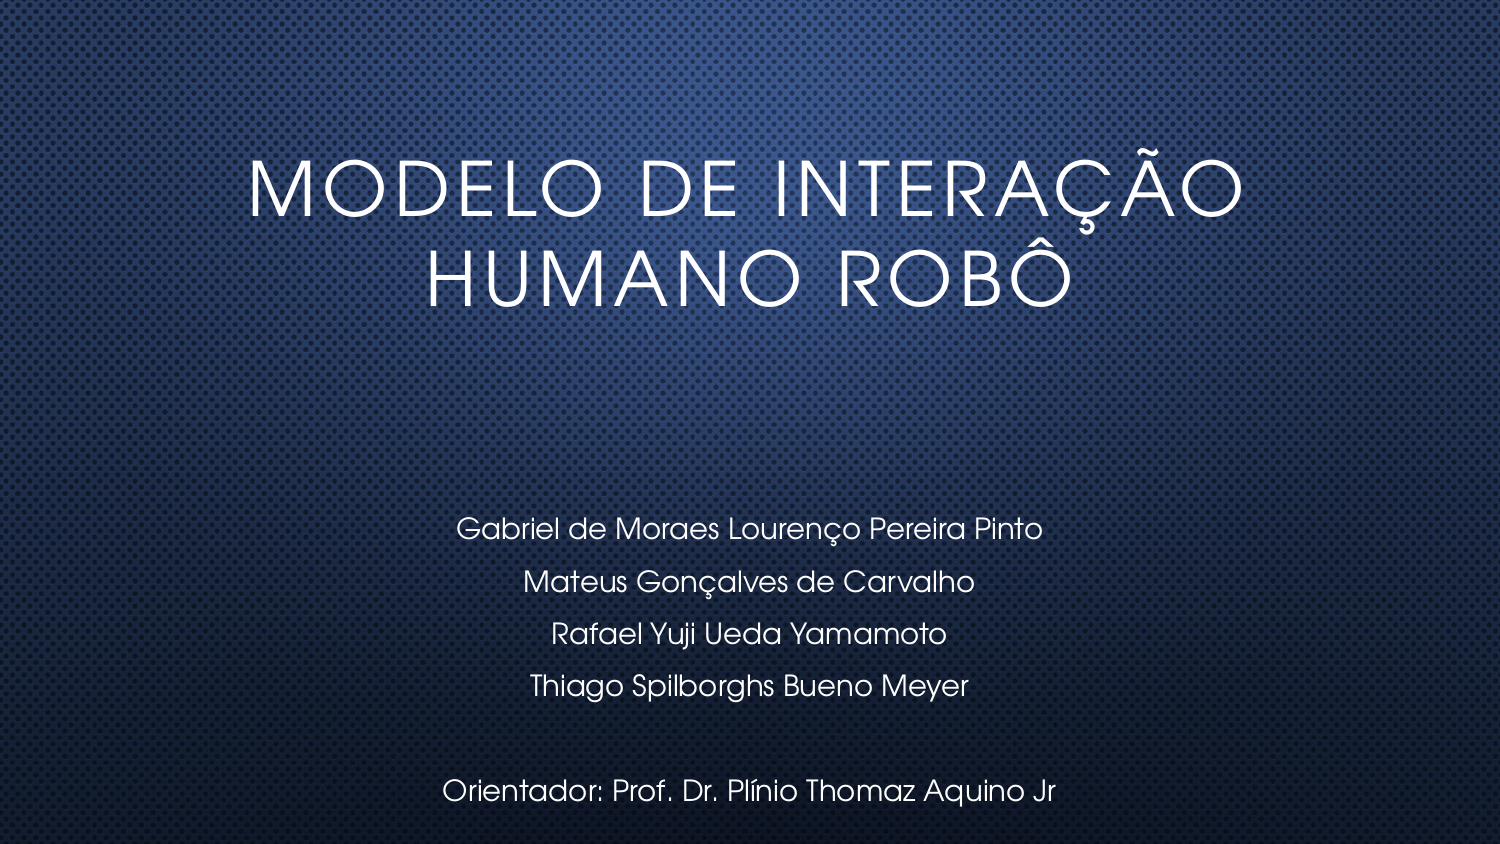

# Modelo de interação humano robô
Gabriel de Moraes Lourenço Pereira Pinto
Mateus Gonçalves de Carvalho
Rafael Yuji Ueda Yamamoto
Thiago Spilborghs Bueno Meyer

Orientador: Prof. Dr. Plínio Thomaz Aquino Jr